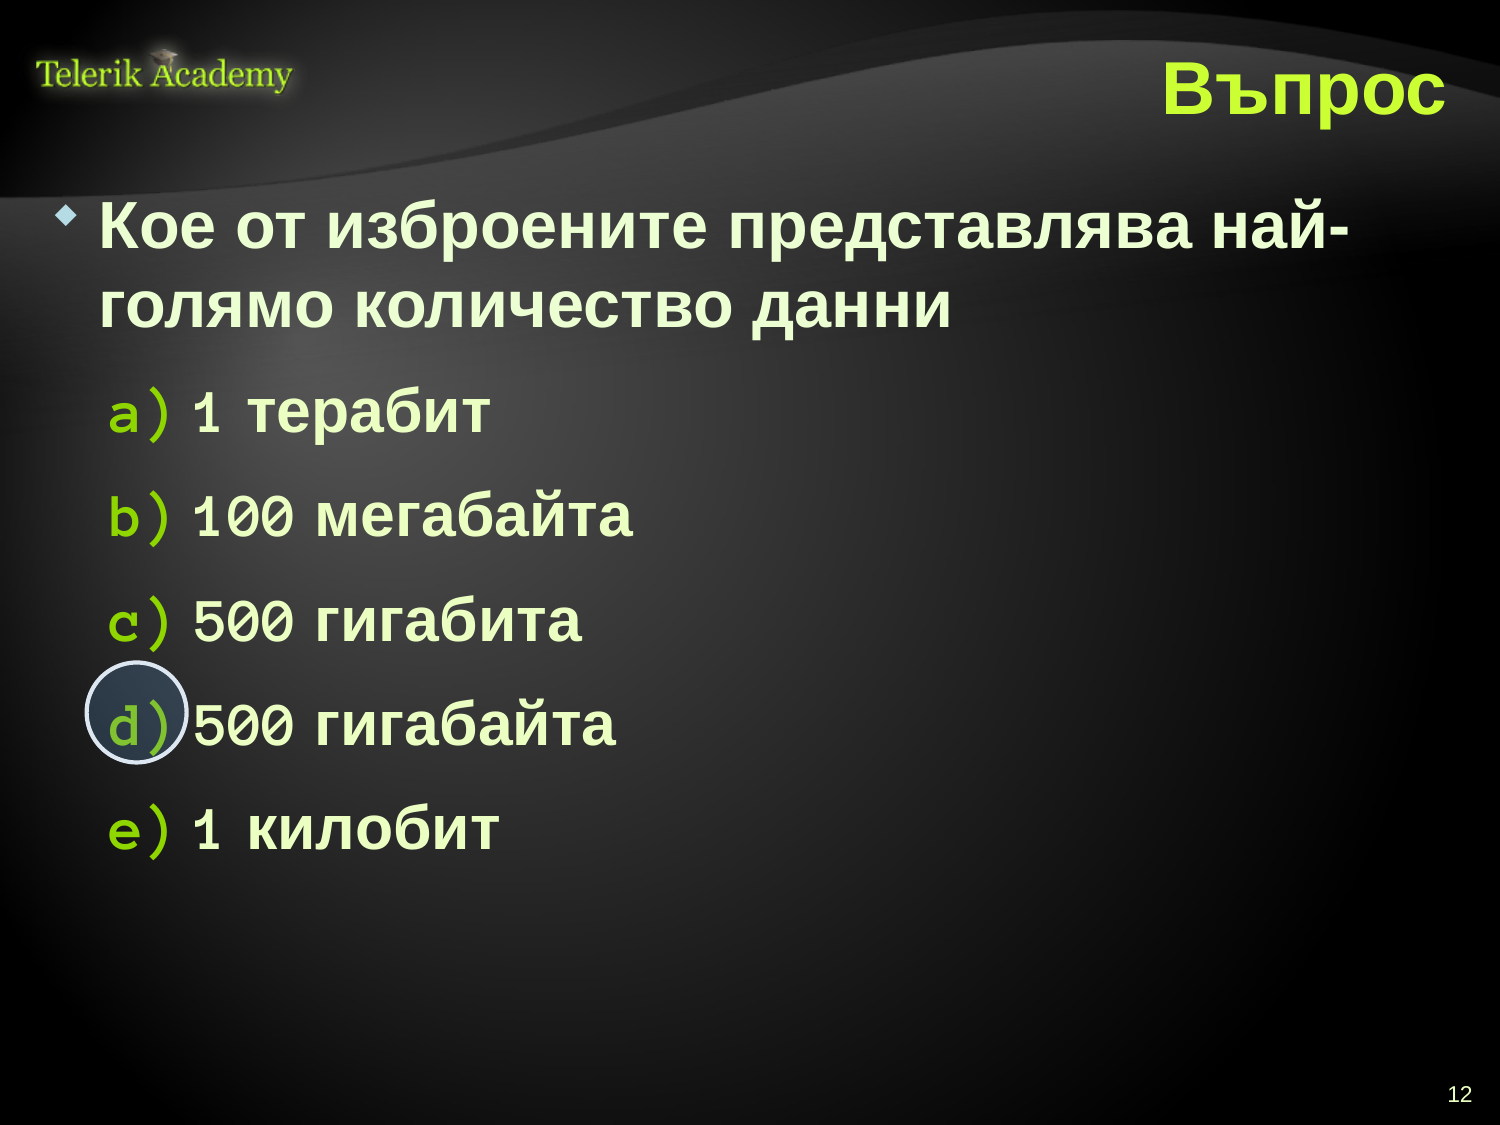

# Въпрос
Кое от изброените представлява най-голямо количество данни
1 терабит
100 мегабайта
500 гигабита
500 гигабайта
1 килобит

12